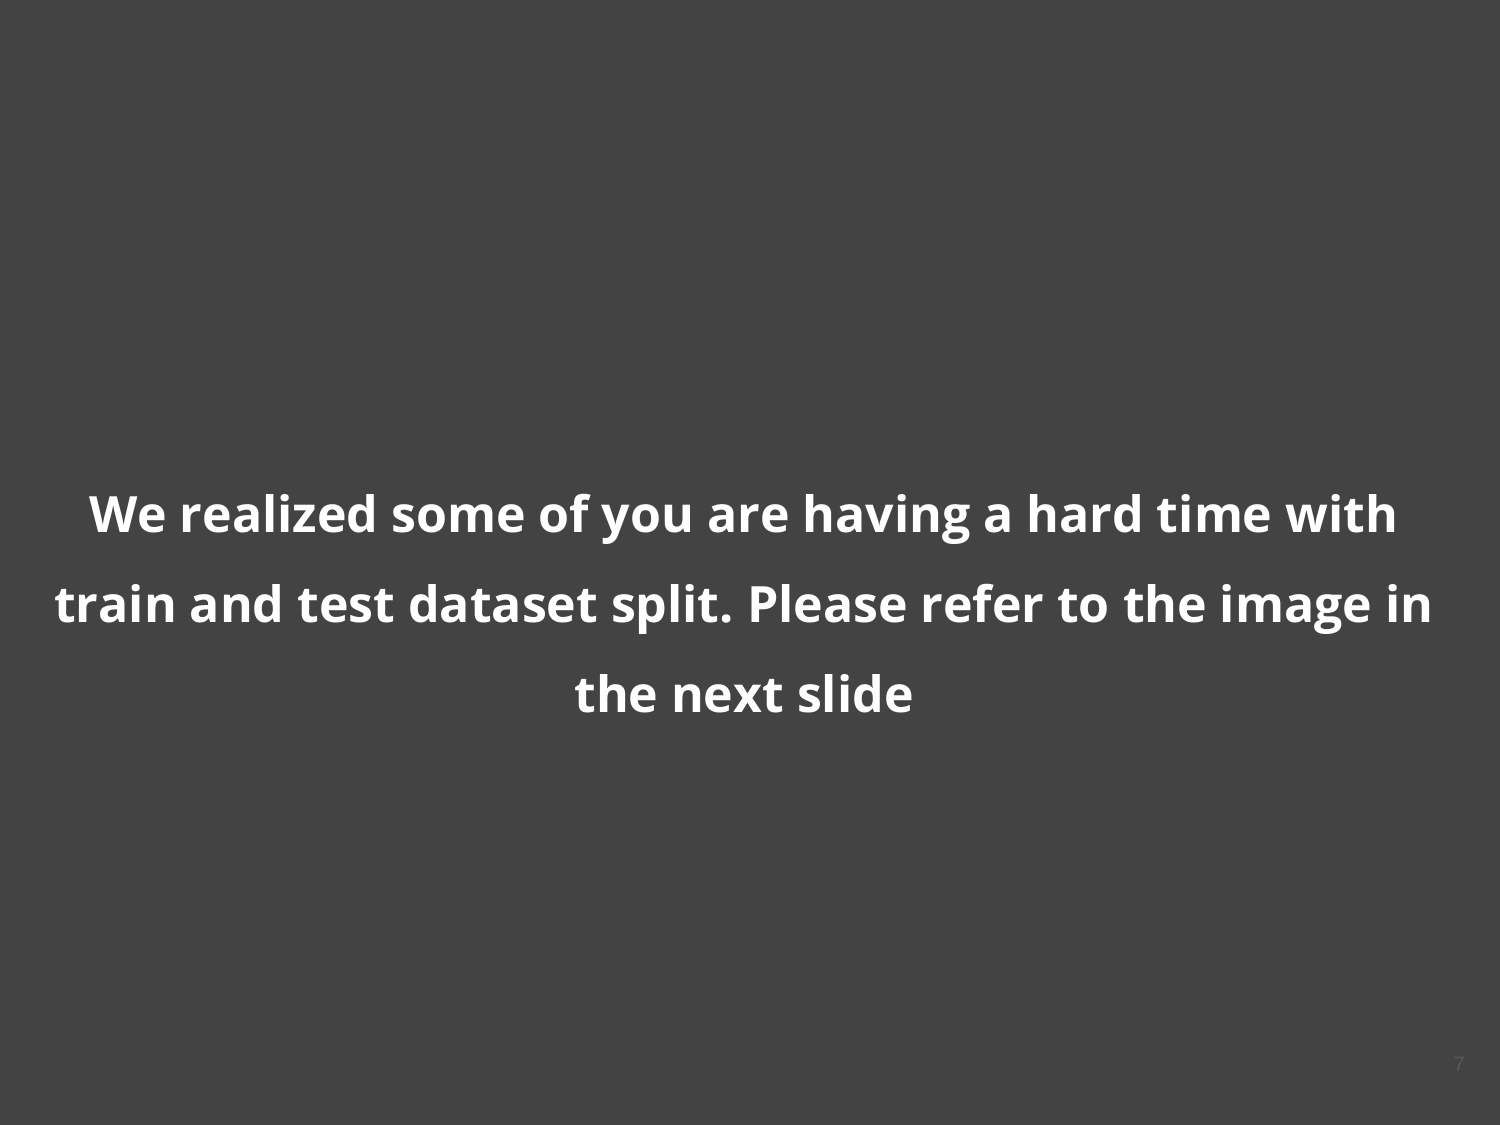

# We realized some of you are having a hard time with train and test dataset split. Please refer to the image in the next slide
7